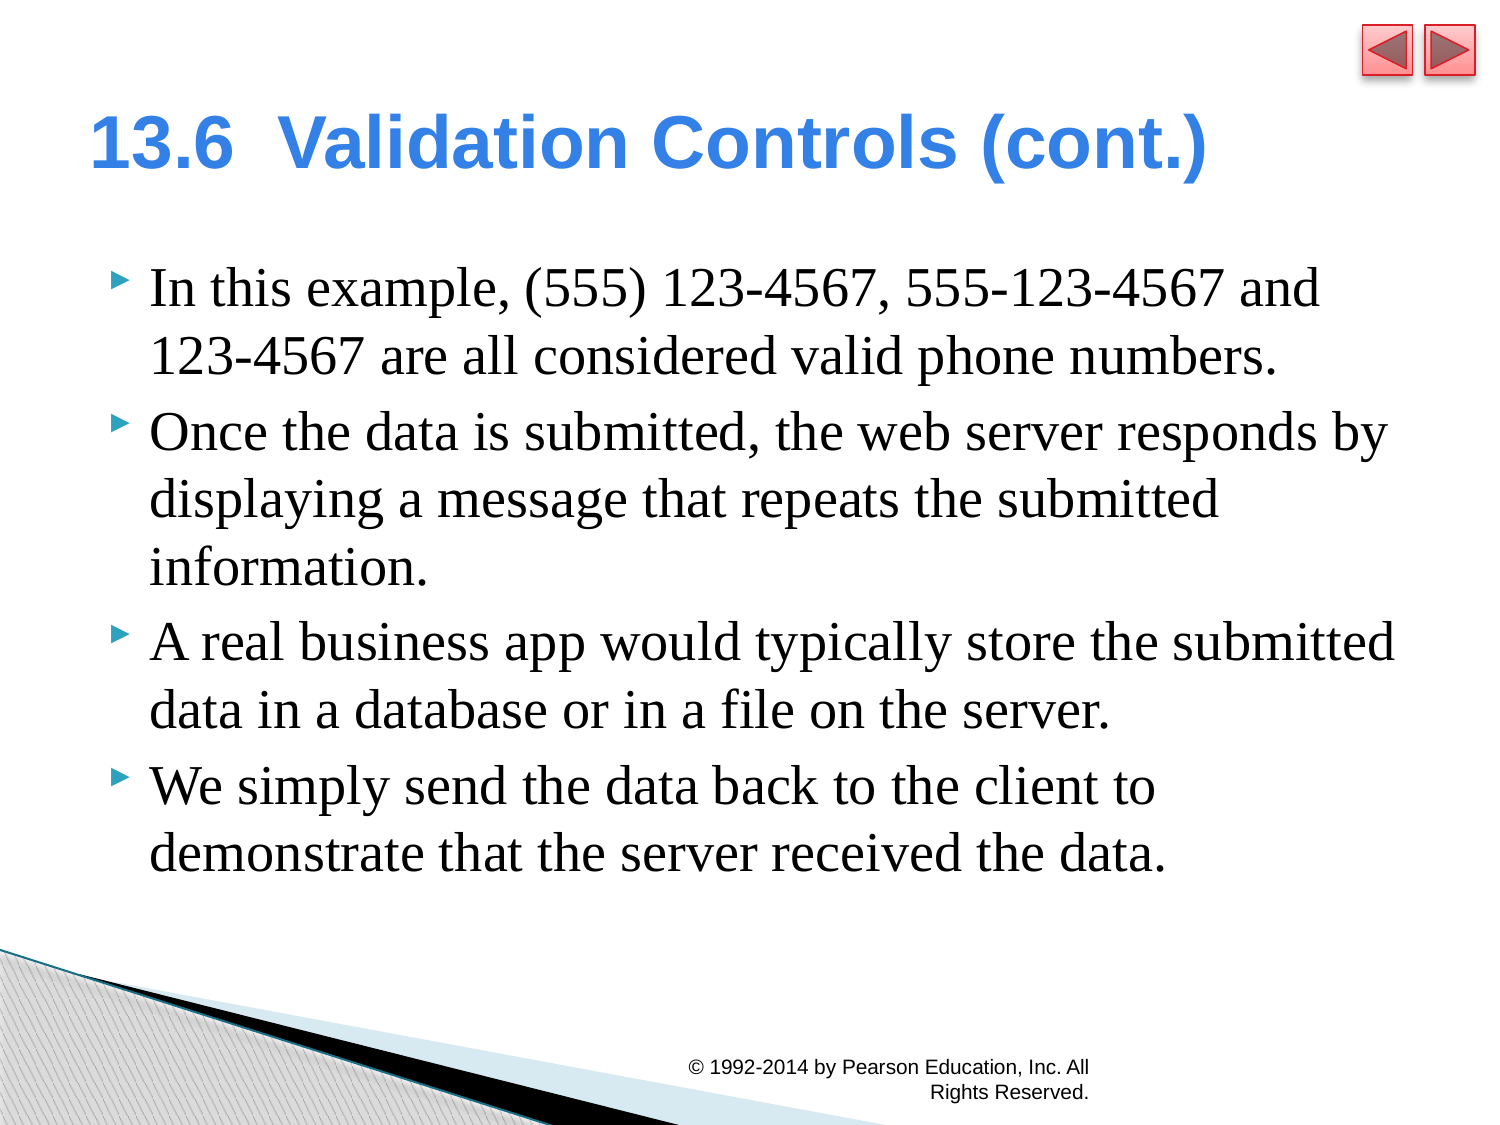

# 13.6  Validation Controls (cont.)
In this example, (555) 123-4567, 555-123-4567 and 123-4567 are all considered valid phone numbers.
Once the data is submitted, the web server responds by displaying a message that repeats the submitted information.
A real business app would typically store the submitted data in a database or in a file on the server.
We simply send the data back to the client to demonstrate that the server received the data.
© 1992-2014 by Pearson Education, Inc. All Rights Reserved.